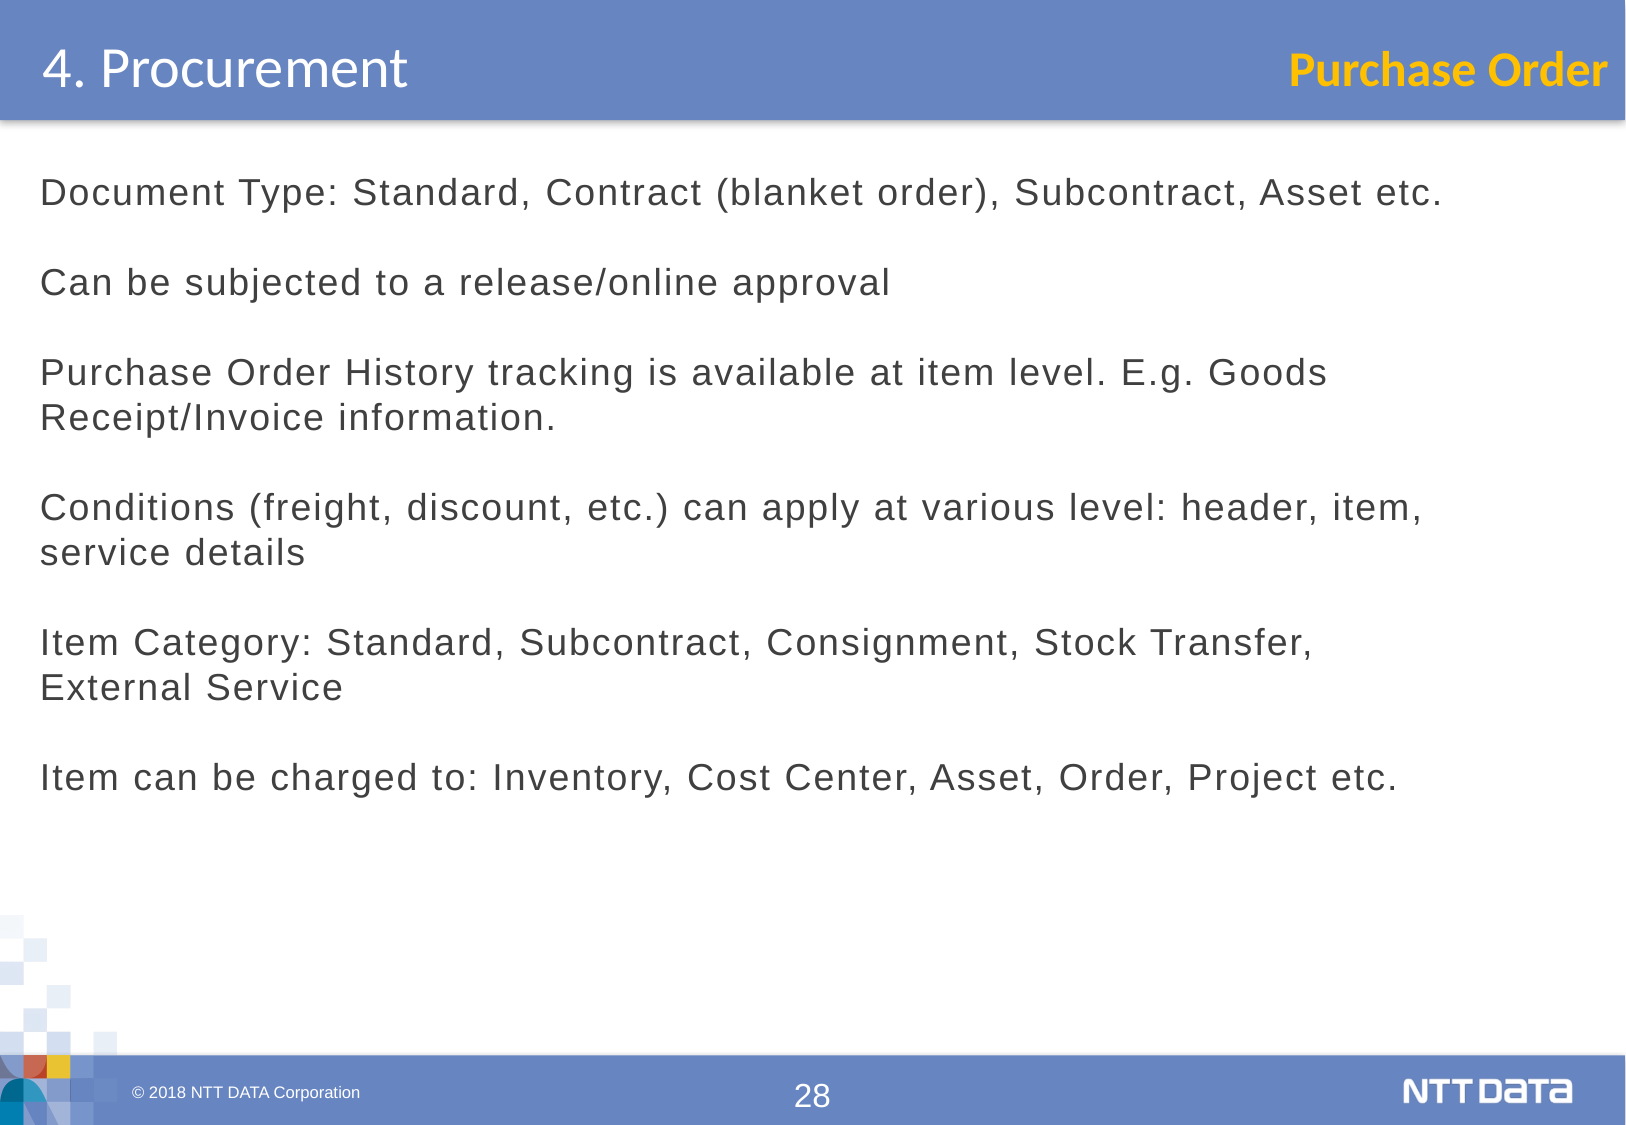

4. Procurement
Purchase Order
Document Type: Standard, Contract (blanket order), Subcontract, Asset etc.

Can be subjected to a release/online approval

Purchase Order History tracking is available at item level. E.g. Goods Receipt/Invoice information.

Conditions (freight, discount, etc.) can apply at various level: header, item, service details

Item Category: Standard, Subcontract, Consignment, Stock Transfer, External Service

Item can be charged to: Inventory, Cost Center, Asset, Order, Project etc.